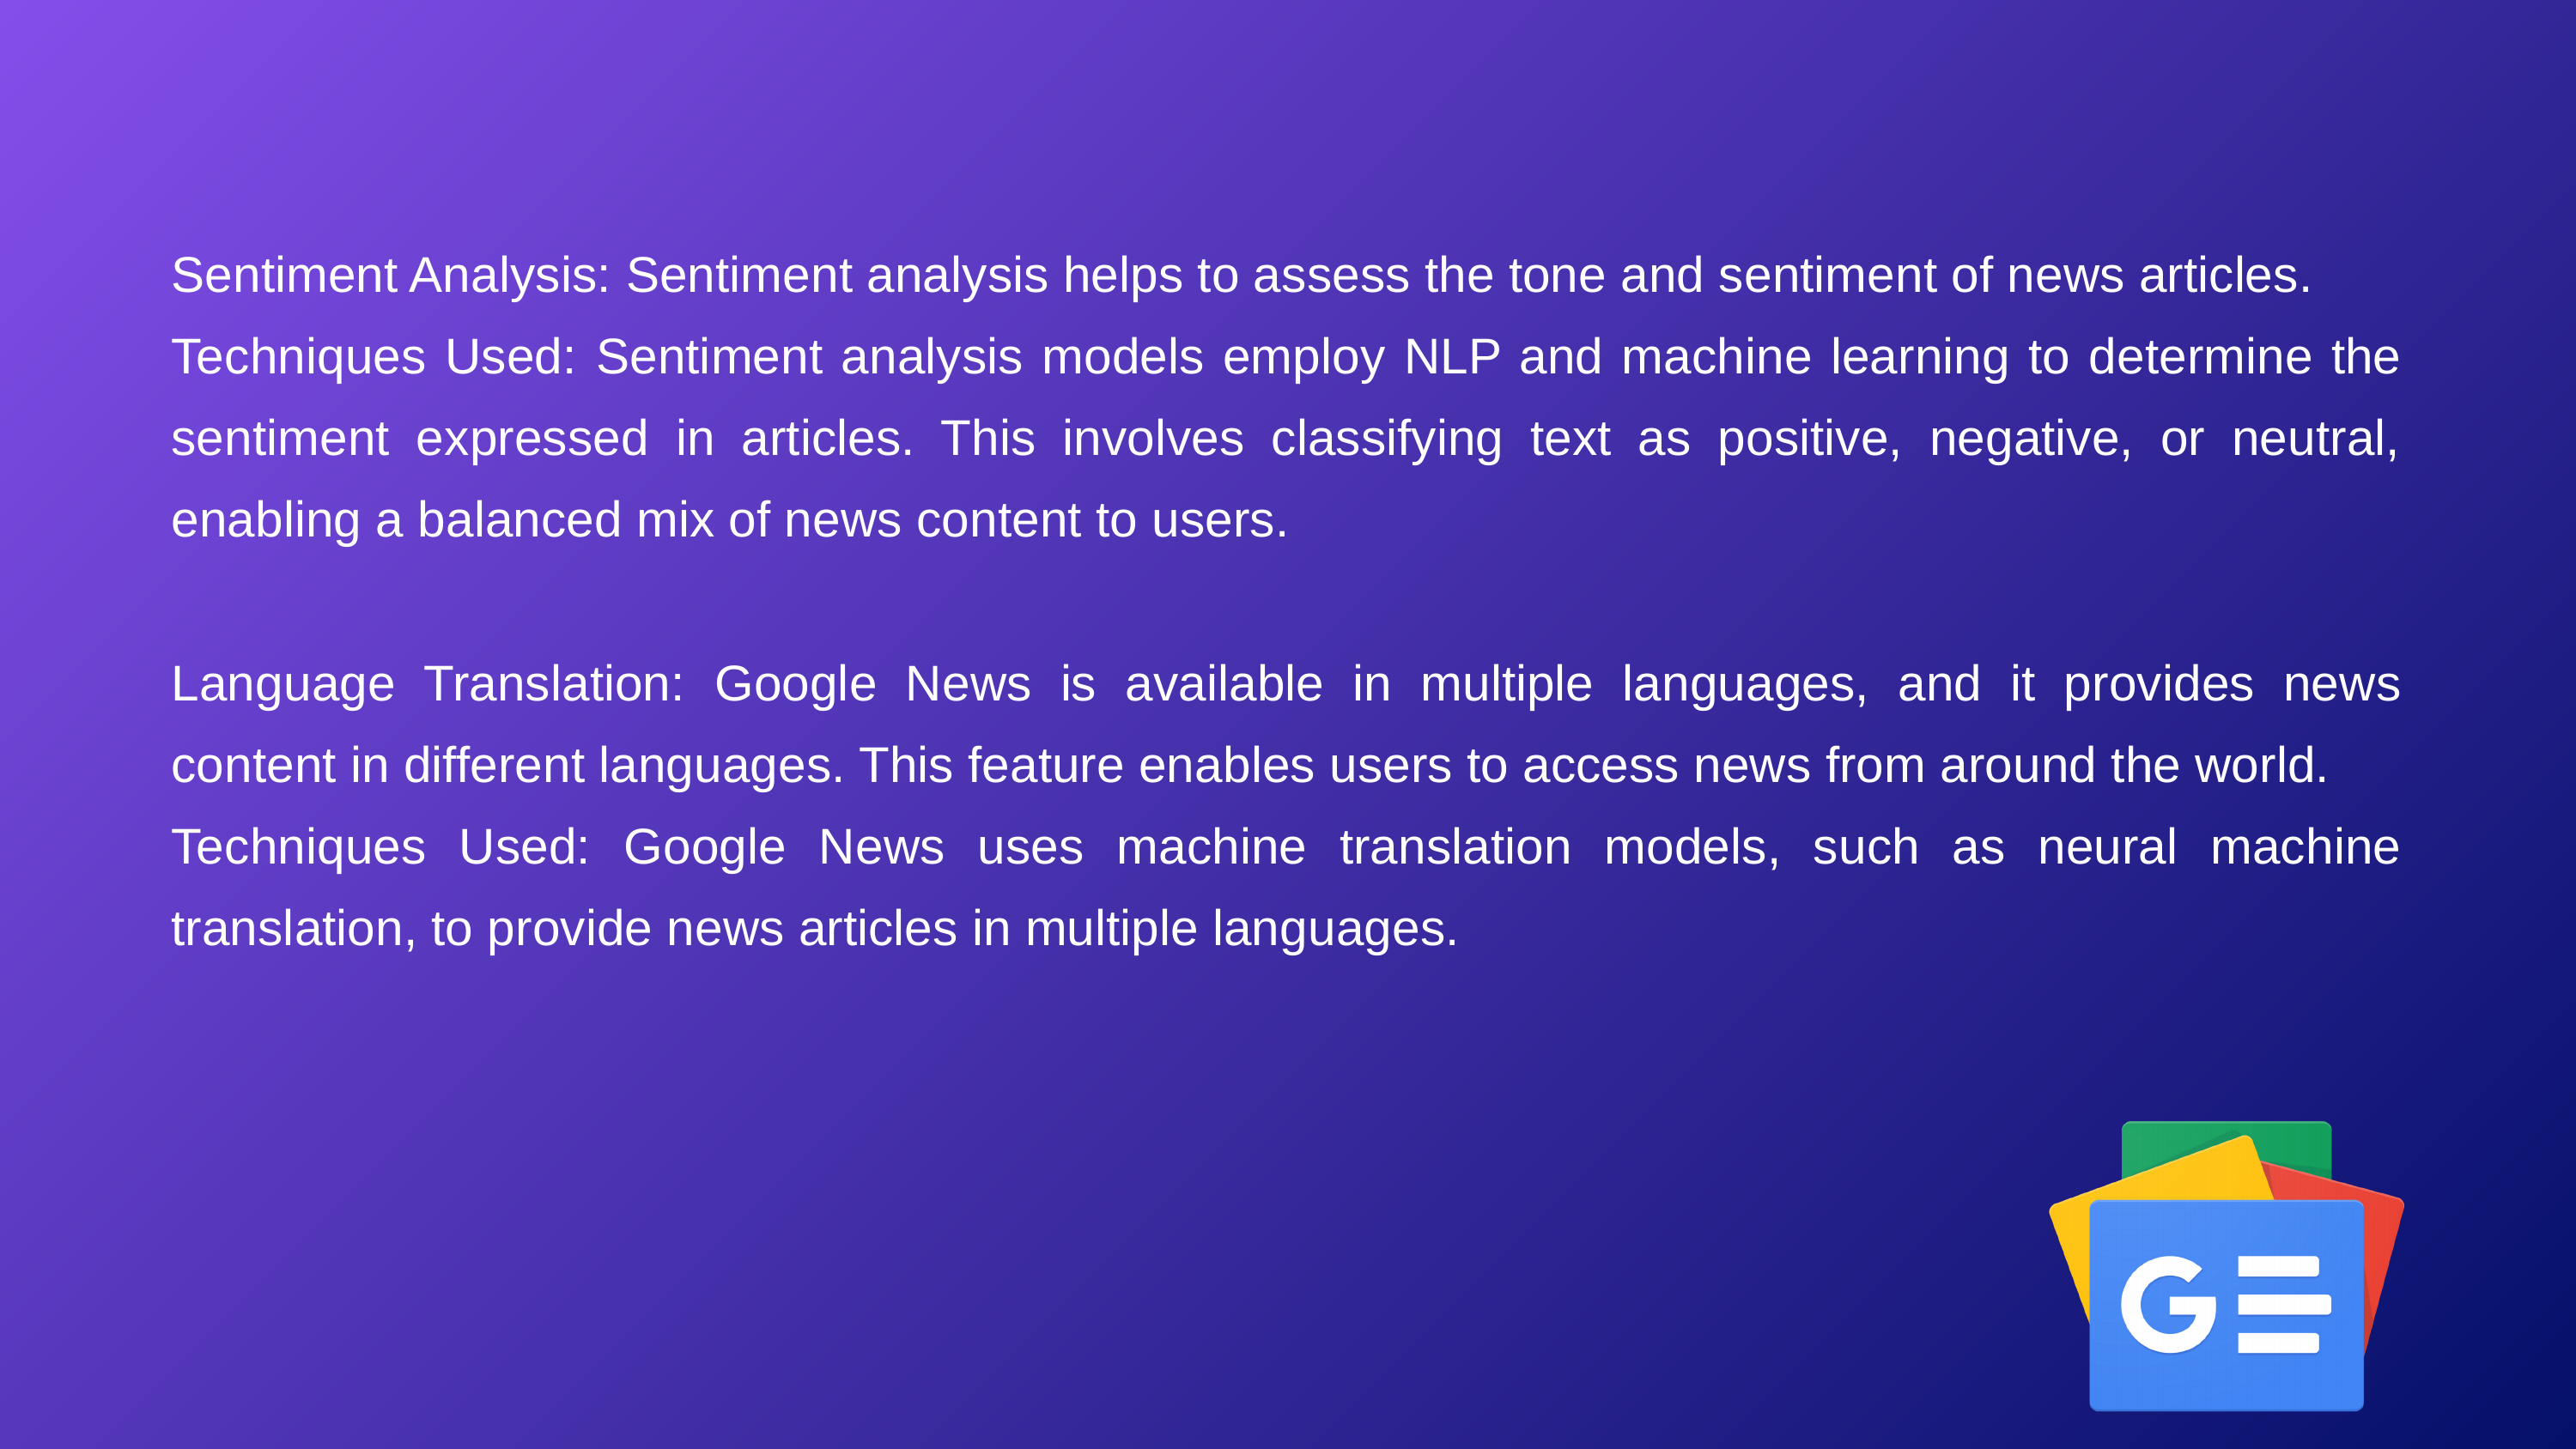

Sentiment Analysis: Sentiment analysis helps to assess the tone and sentiment of news articles.
Techniques Used: Sentiment analysis models employ NLP and machine learning to determine the sentiment expressed in articles. This involves classifying text as positive, negative, or neutral, enabling a balanced mix of news content to users.

Language Translation: Google News is available in multiple languages, and it provides news content in different languages. This feature enables users to access news from around the world.
Techniques Used: Google News uses machine translation models, such as neural machine translation, to provide news articles in multiple languages.